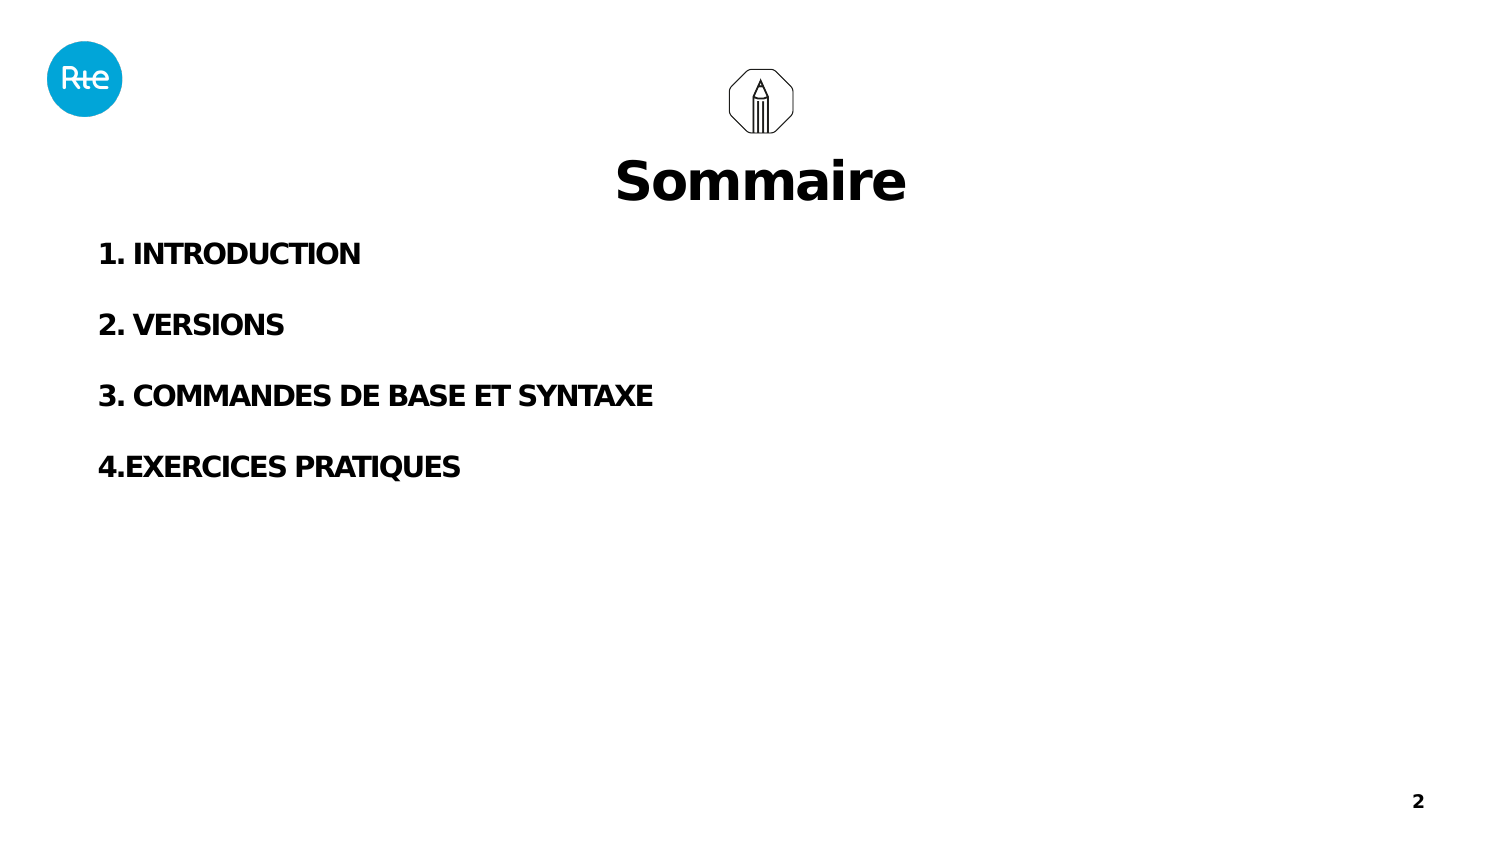

Sommaire
1. Introduction

2. Versions

3. Commandes De base et Syntaxe

4.ExerciceS PratiqueS

2